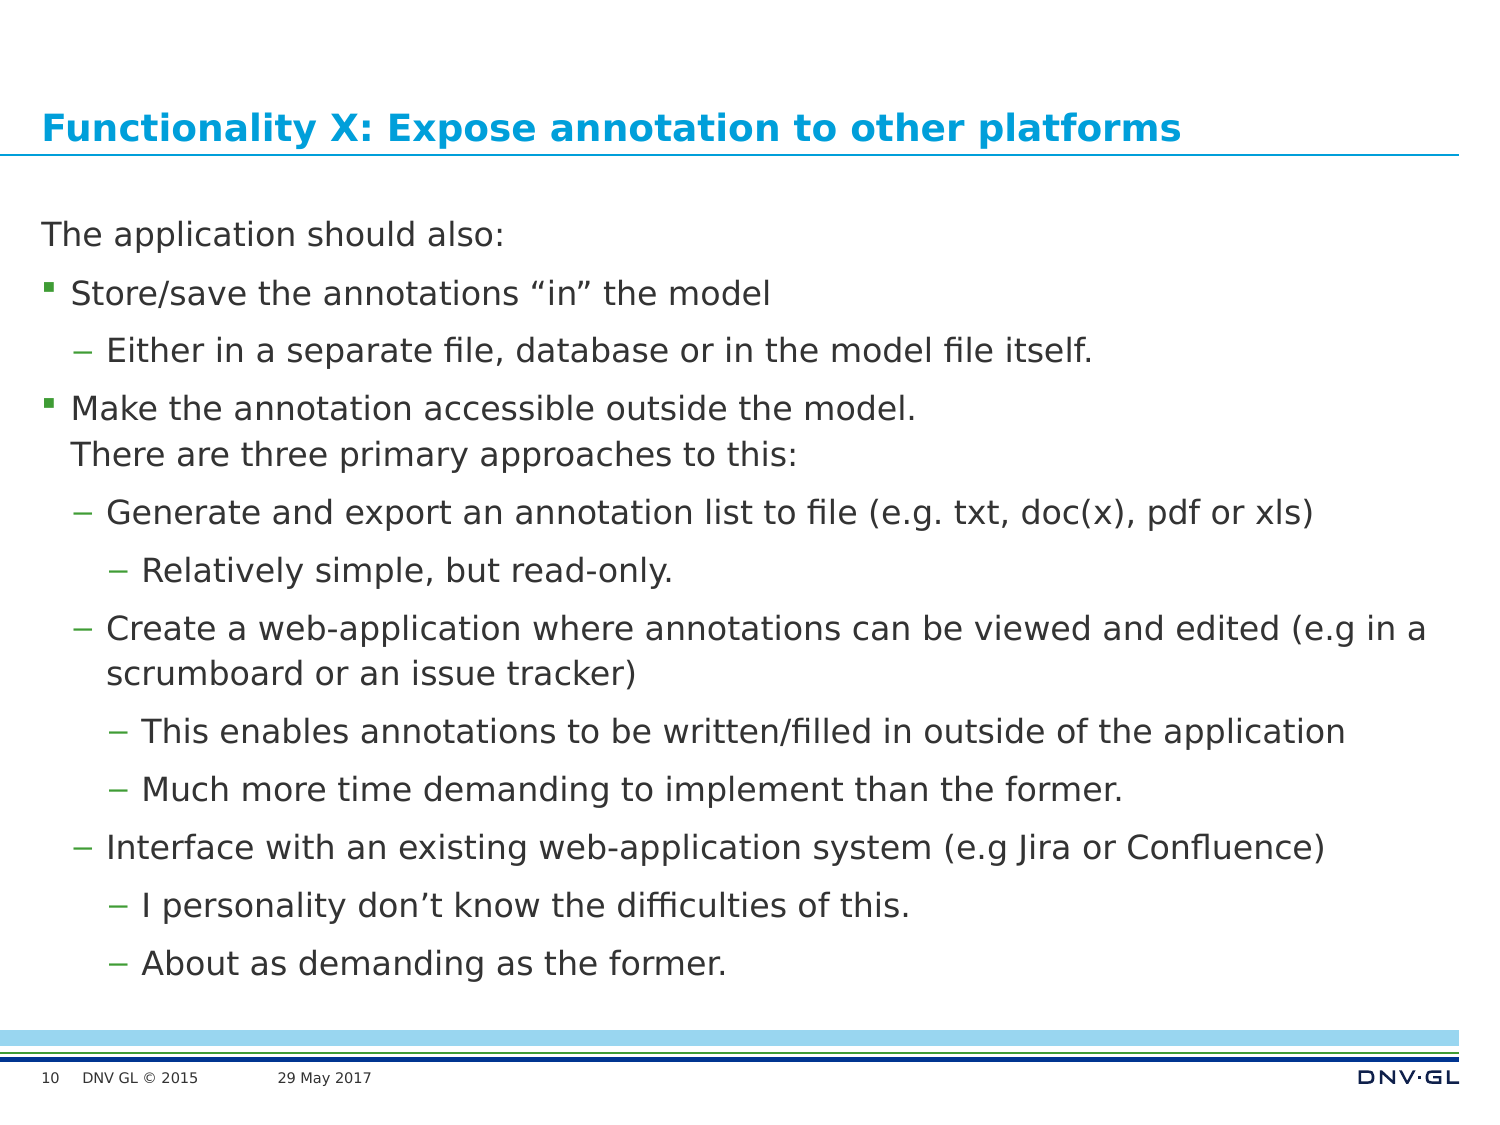

# Functionality X: Expose annotation to other platforms
The application should also:
Store/save the annotations “in” the model
Either in a separate file, database or in the model file itself.
Make the annotation accessible outside the model.
There are three primary approaches to this:
Generate and export an annotation list to file (e.g. txt, doc(x), pdf or xls)
Relatively simple, but read-only.
Create a web-application where annotations can be viewed and edited (e.g in a scrumboard or an issue tracker)
This enables annotations to be written/filled in outside of the application
Much more time demanding to implement than the former.
Interface with an existing web-application system (e.g Jira or Confluence)
I personality don’t know the difficulties of this.
About as demanding as the former.
10